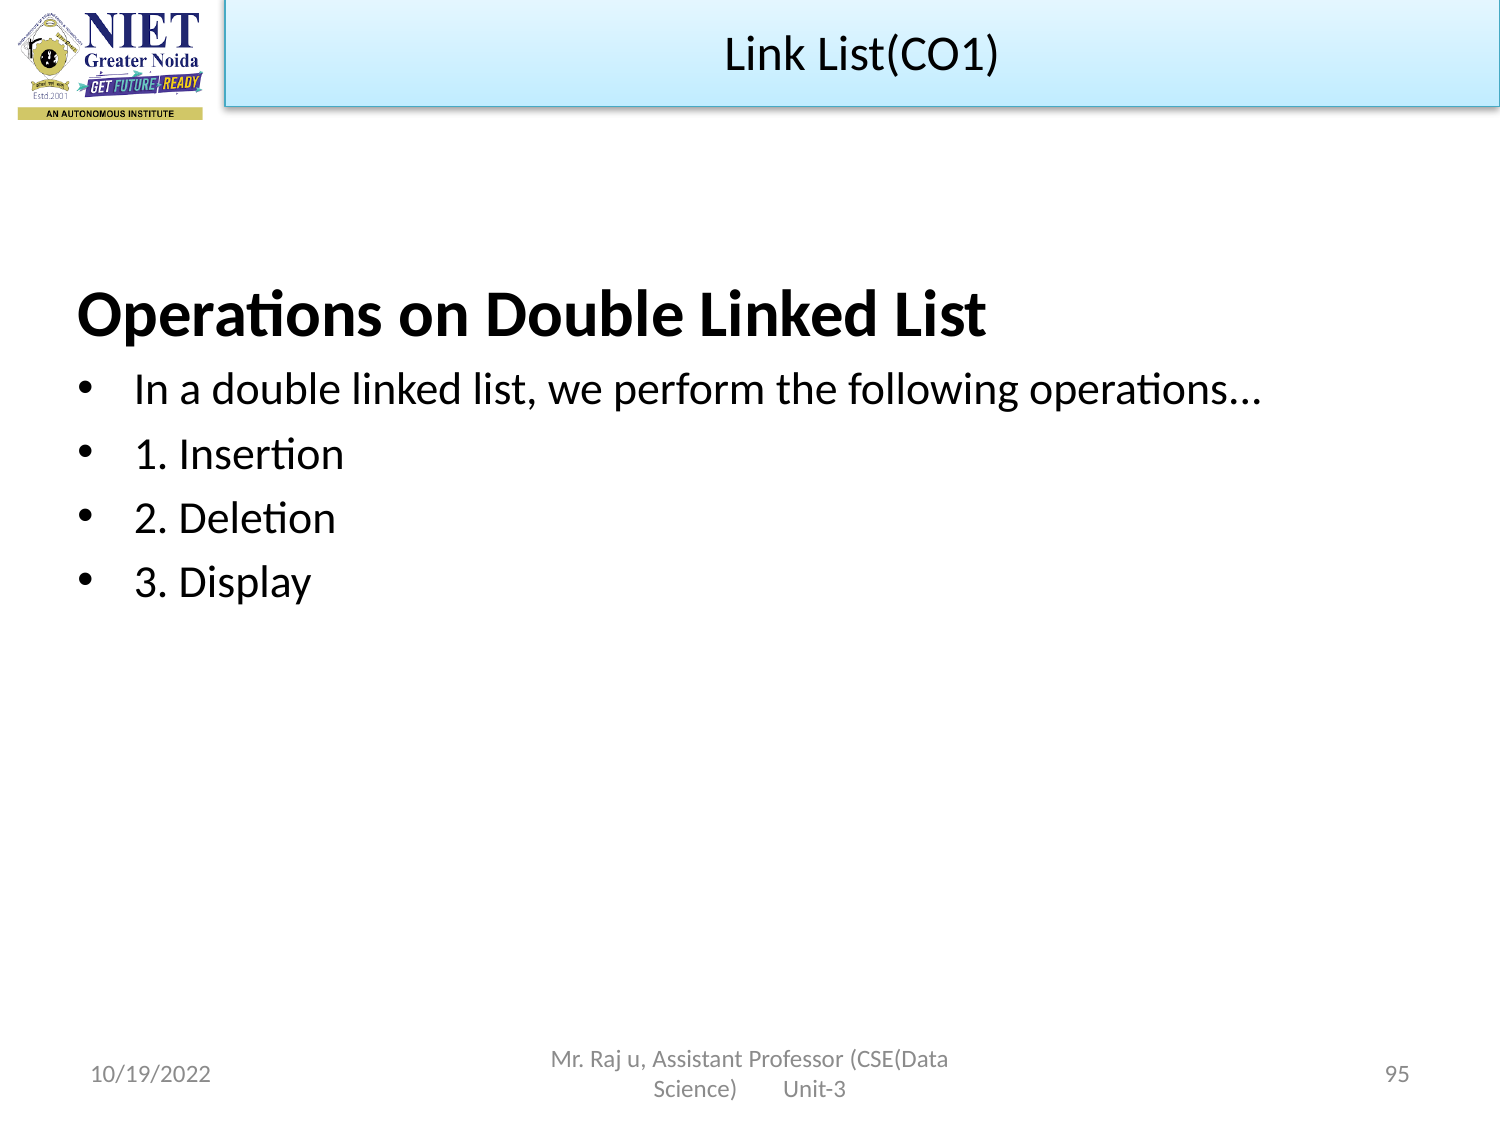

Link List(CO1)
Operations on Double Linked List
In a double linked list, we perform the following operations...
1. Insertion
2. Deletion
3. Display

10/19/2022
Mr. Raj u, Assistant Professor (CSE(Data Science)        Unit-3
95